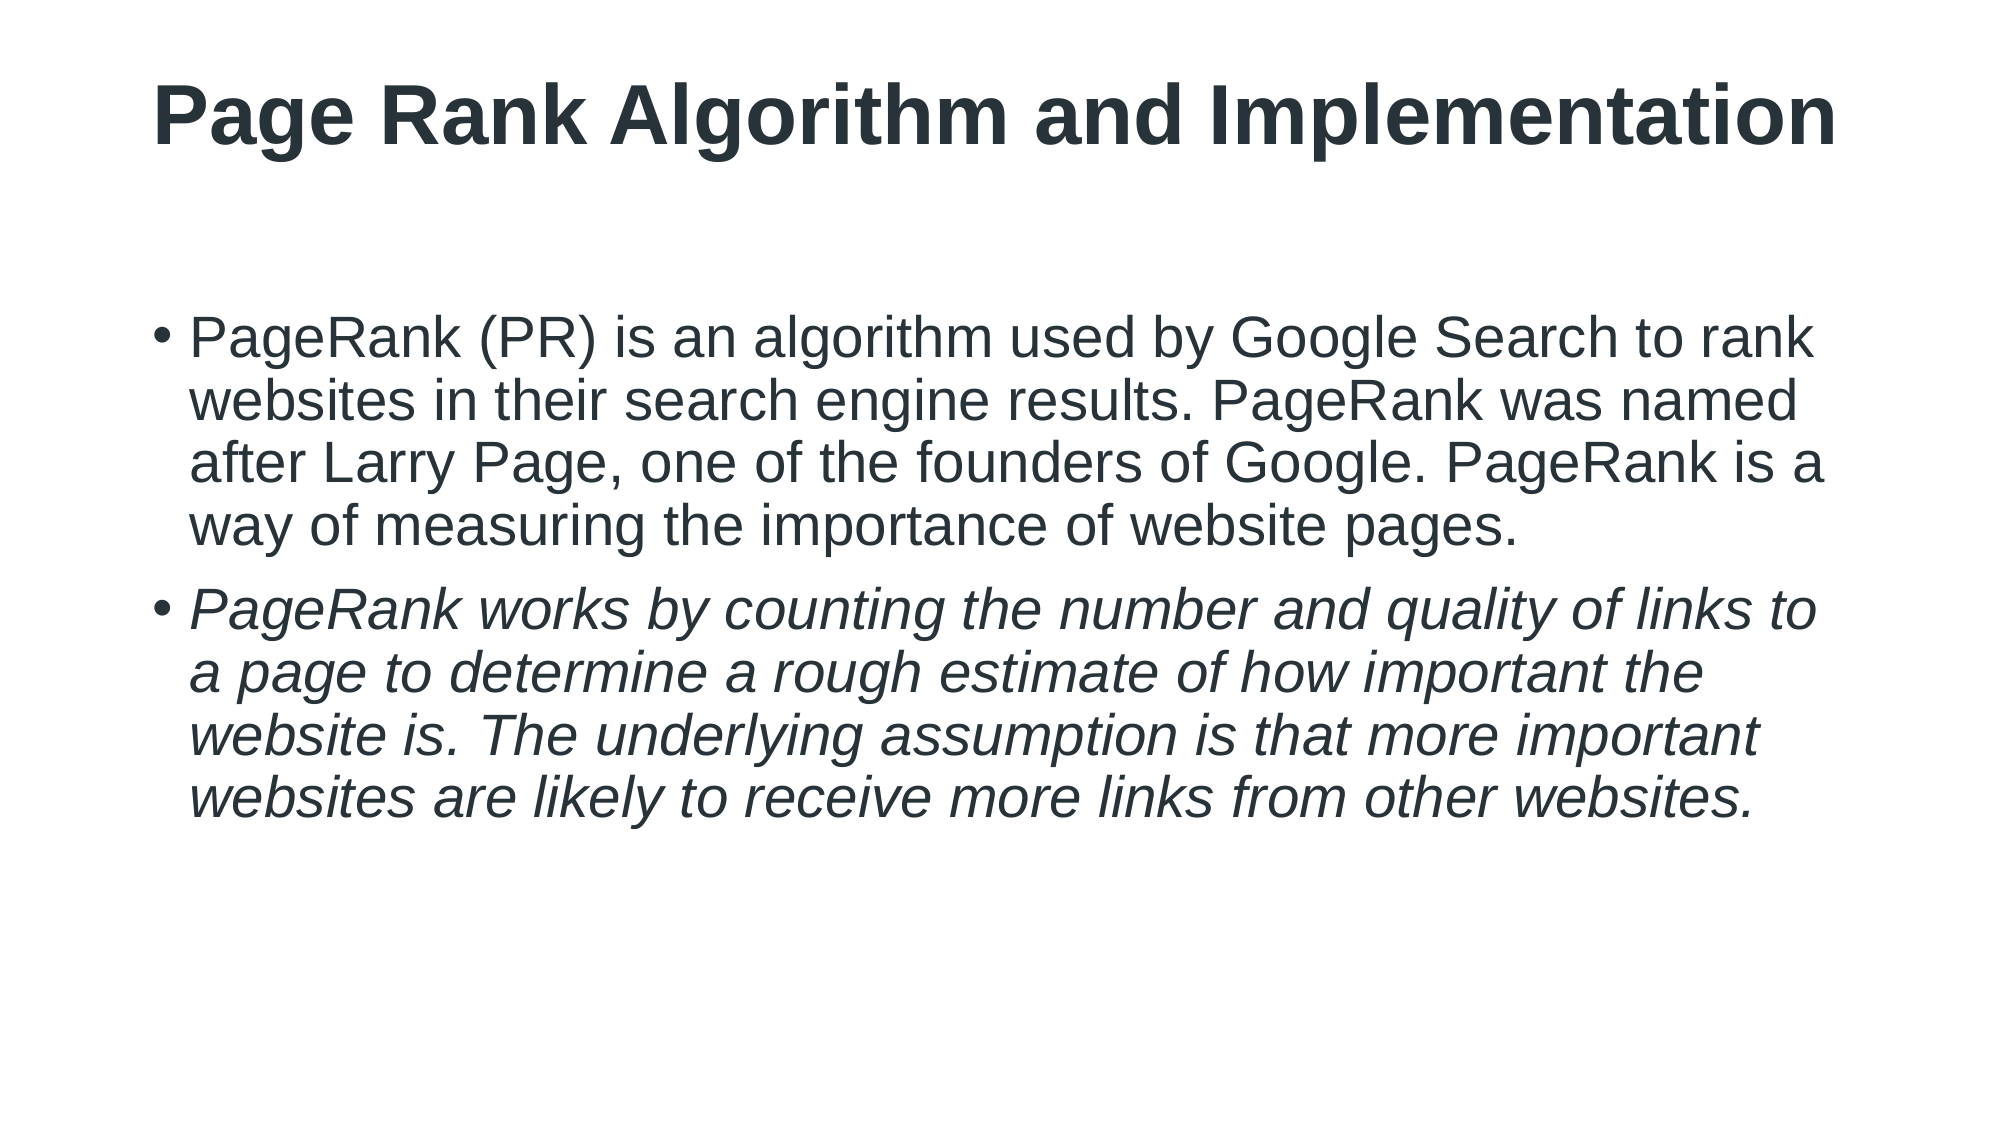

# Page Rank Algorithm and Implementation
PageRank (PR) is an algorithm used by Google Search to rank websites in their search engine results. PageRank was named after Larry Page, one of the founders of Google. PageRank is a way of measuring the importance of website pages.
PageRank works by counting the number and quality of links to a page to determine a rough estimate of how important the website is. The underlying assumption is that more important websites are likely to receive more links from other websites.